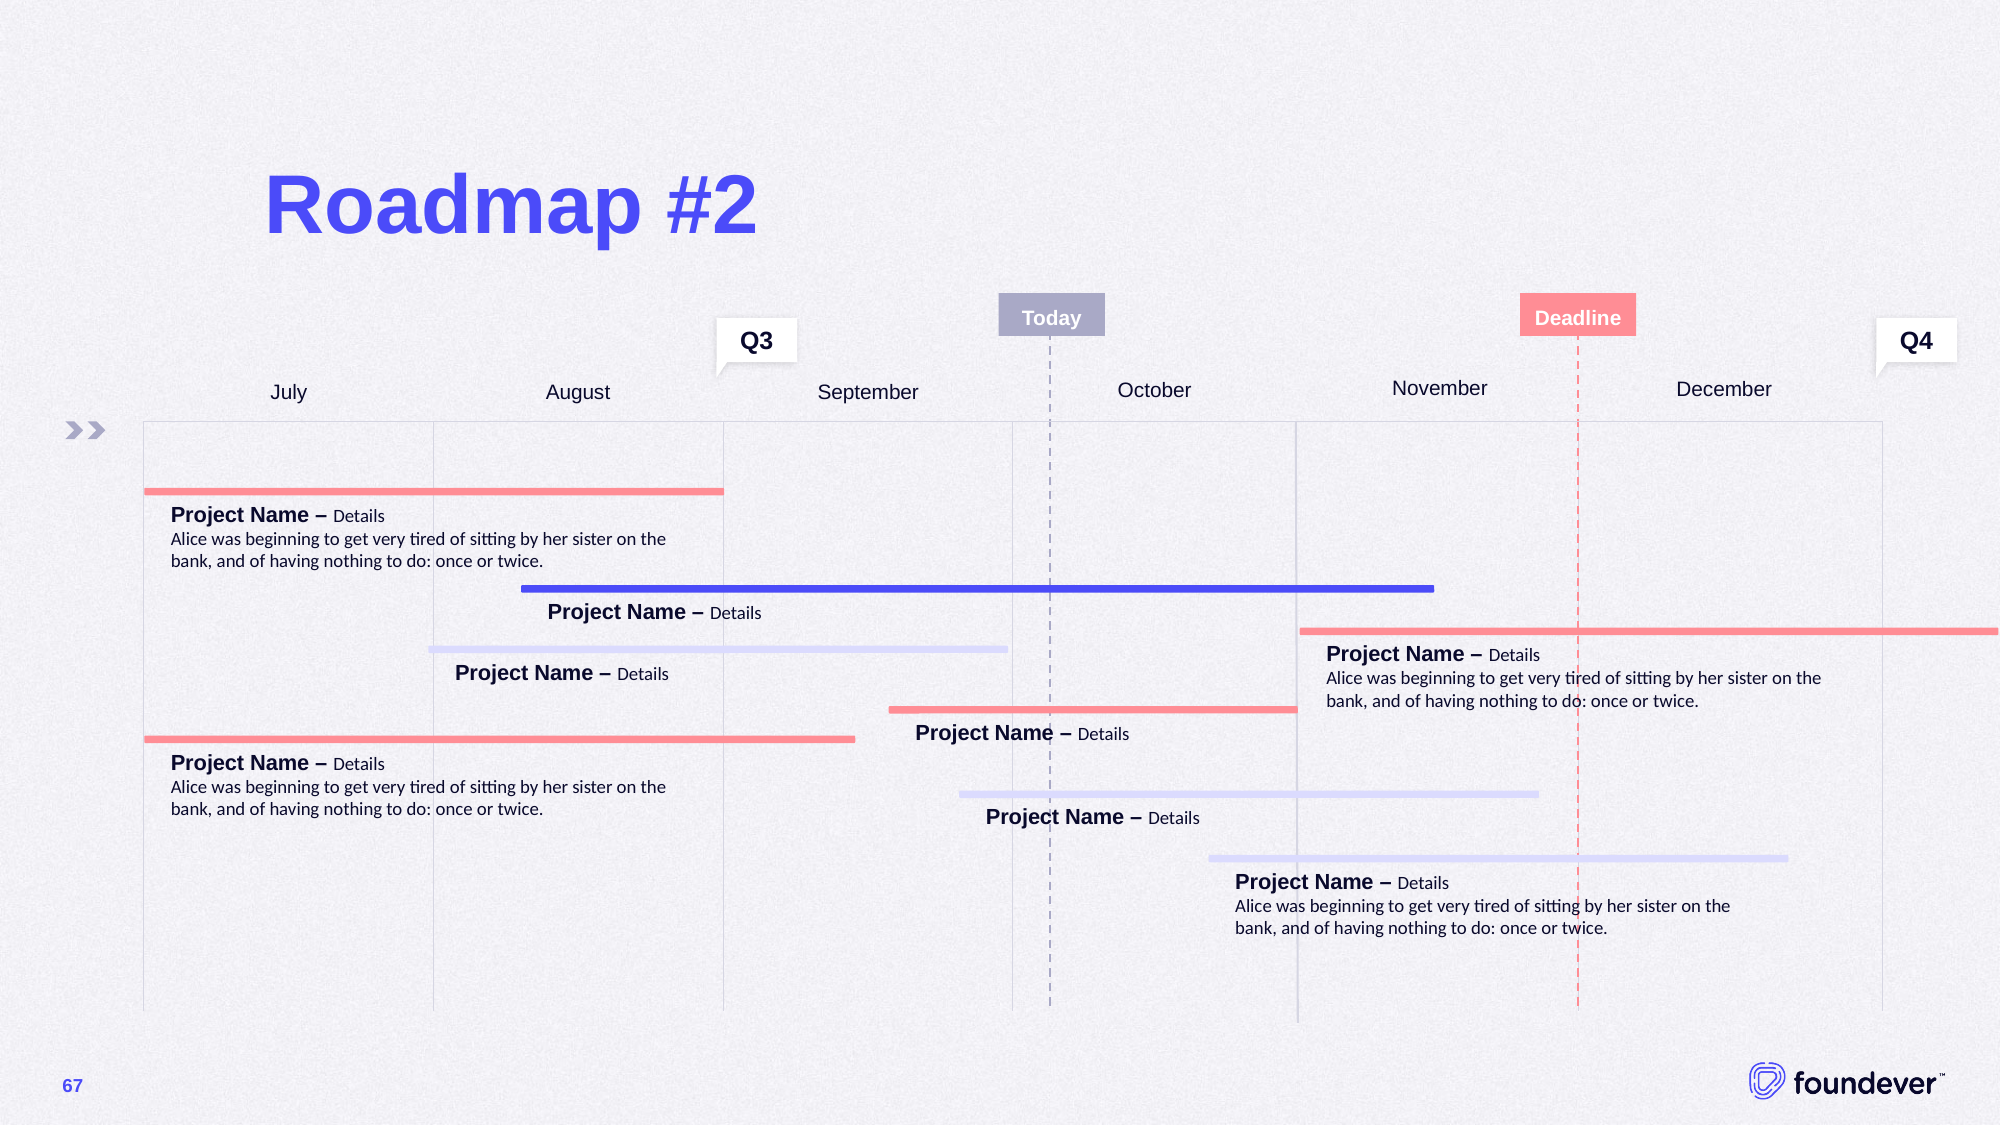

# Roadmap #2
Today
Deadline
Q3
Q4
November
December
October
July
September
August

Project Name – Details
Alice was beginning to get very tired of sitting by her sister on the bank, and of having nothing to do: once or twice.

Project Name – Details

Project Name – Details
Alice was beginning to get very tired of sitting by her sister on the bank, and of having nothing to do: once or twice.

Project Name – Details

Project Name – Details

Project Name – Details
Alice was beginning to get very tired of sitting by her sister on the bank, and of having nothing to do: once or twice.

Project Name – Details

Project Name – Details
Alice was beginning to get very tired of sitting by her sister on the bank, and of having nothing to do: once or twice.